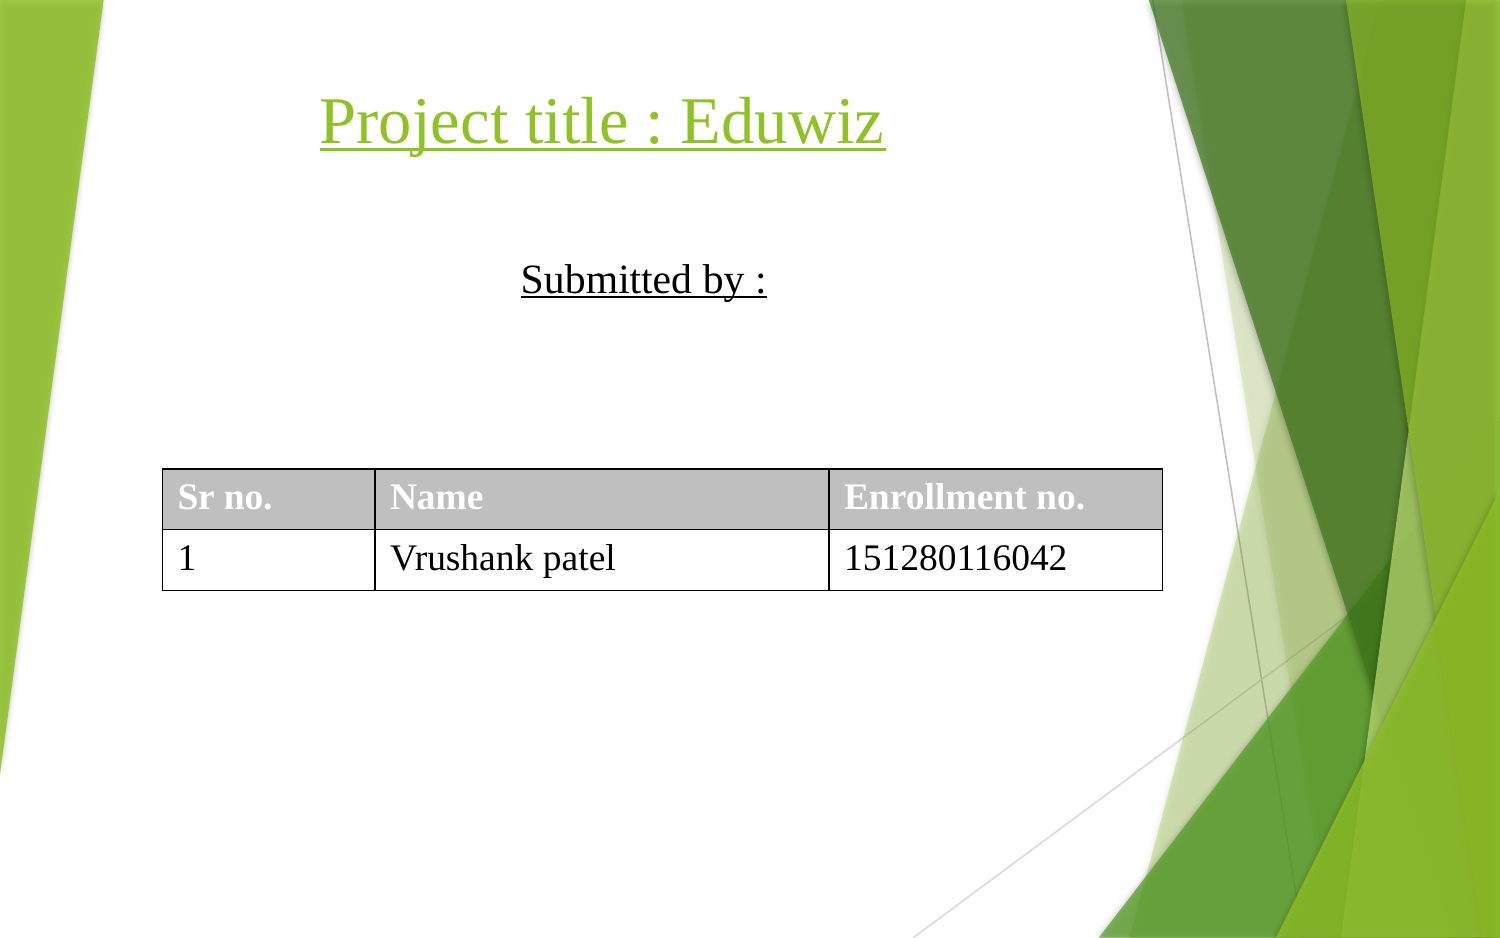

# Project title : Eduwiz
Submitted by :

| Sr no. | Name | Enrollment no. |
| --- | --- | --- |
| 1 | Vrushank patel | 151280116042 |